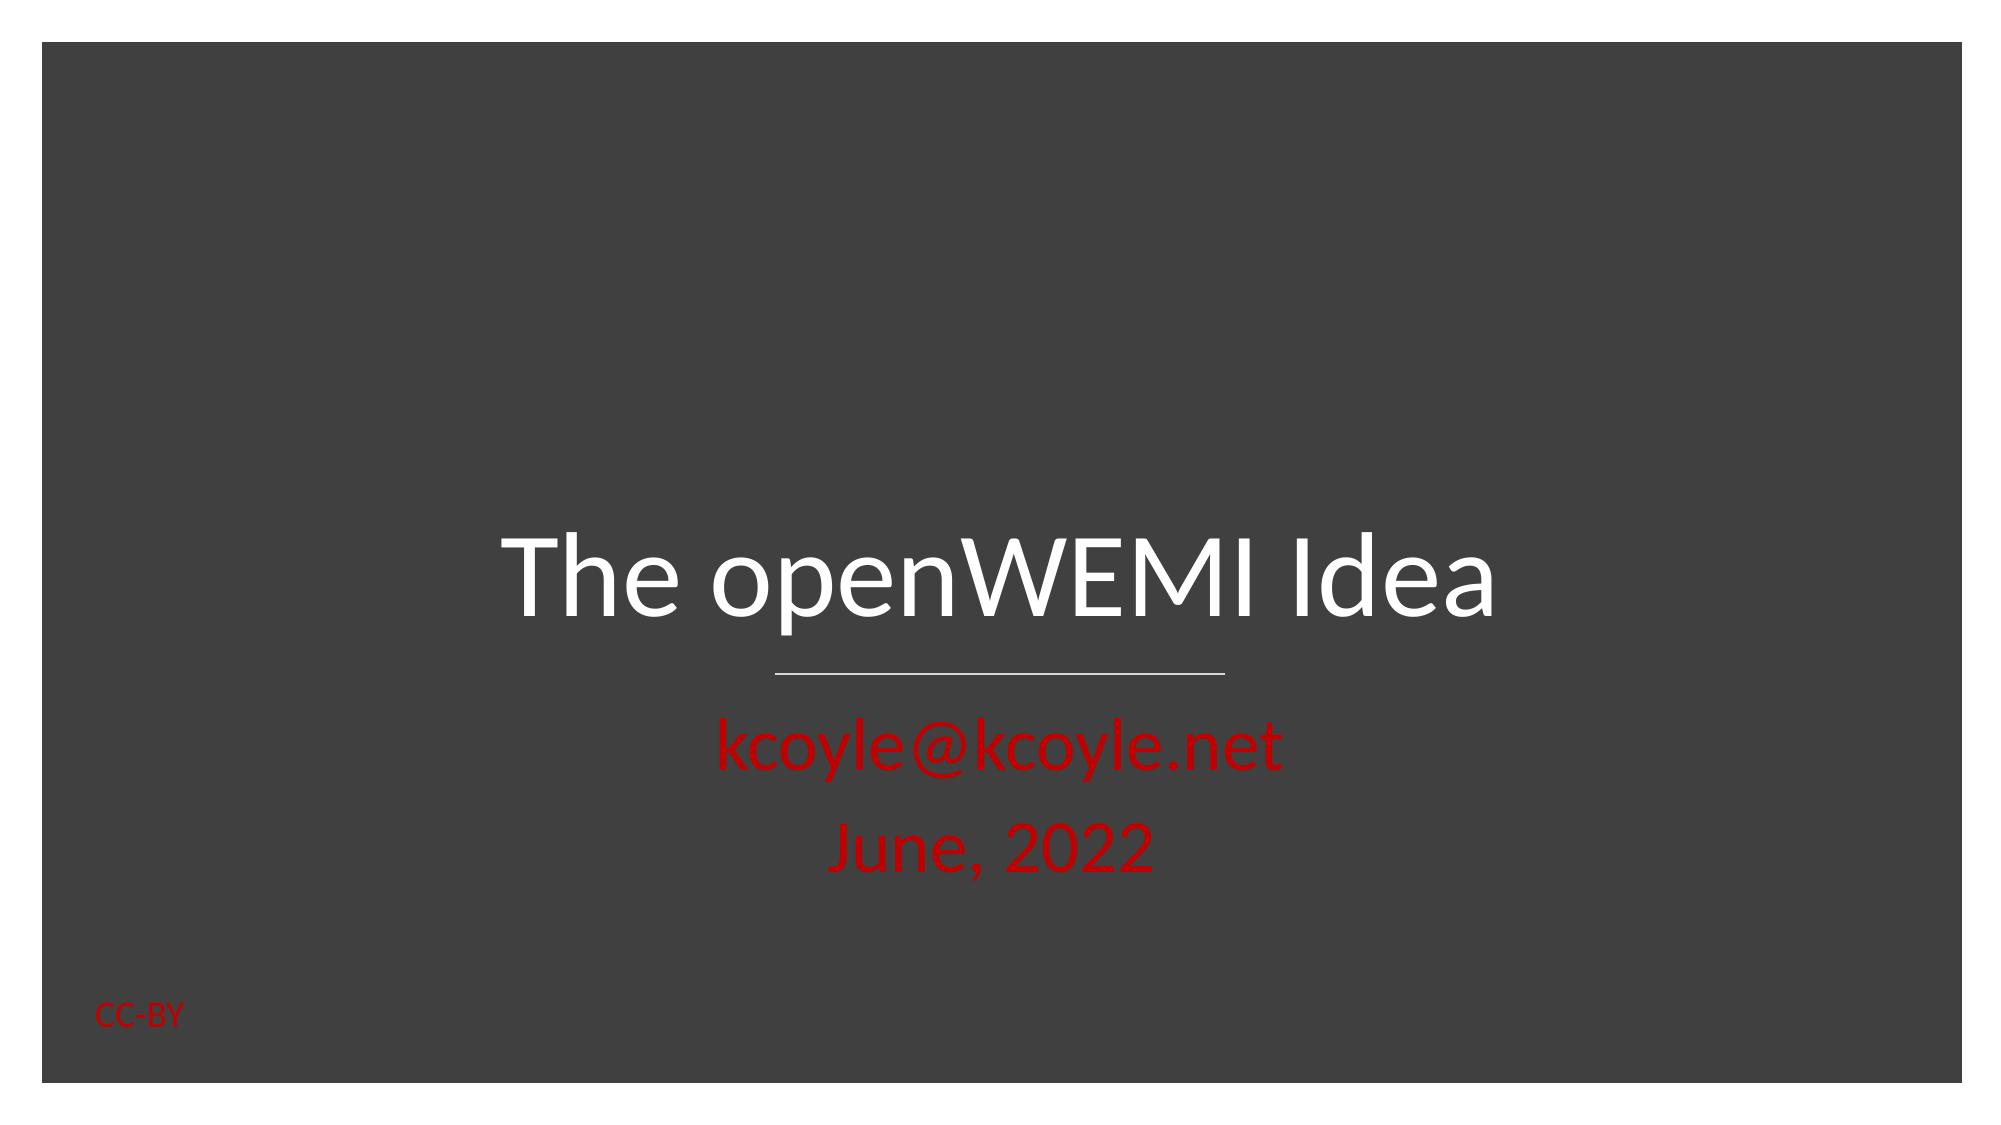

# The openWEMI Idea
kcoyle@kcoyle.net
June, 2022
CC-BY